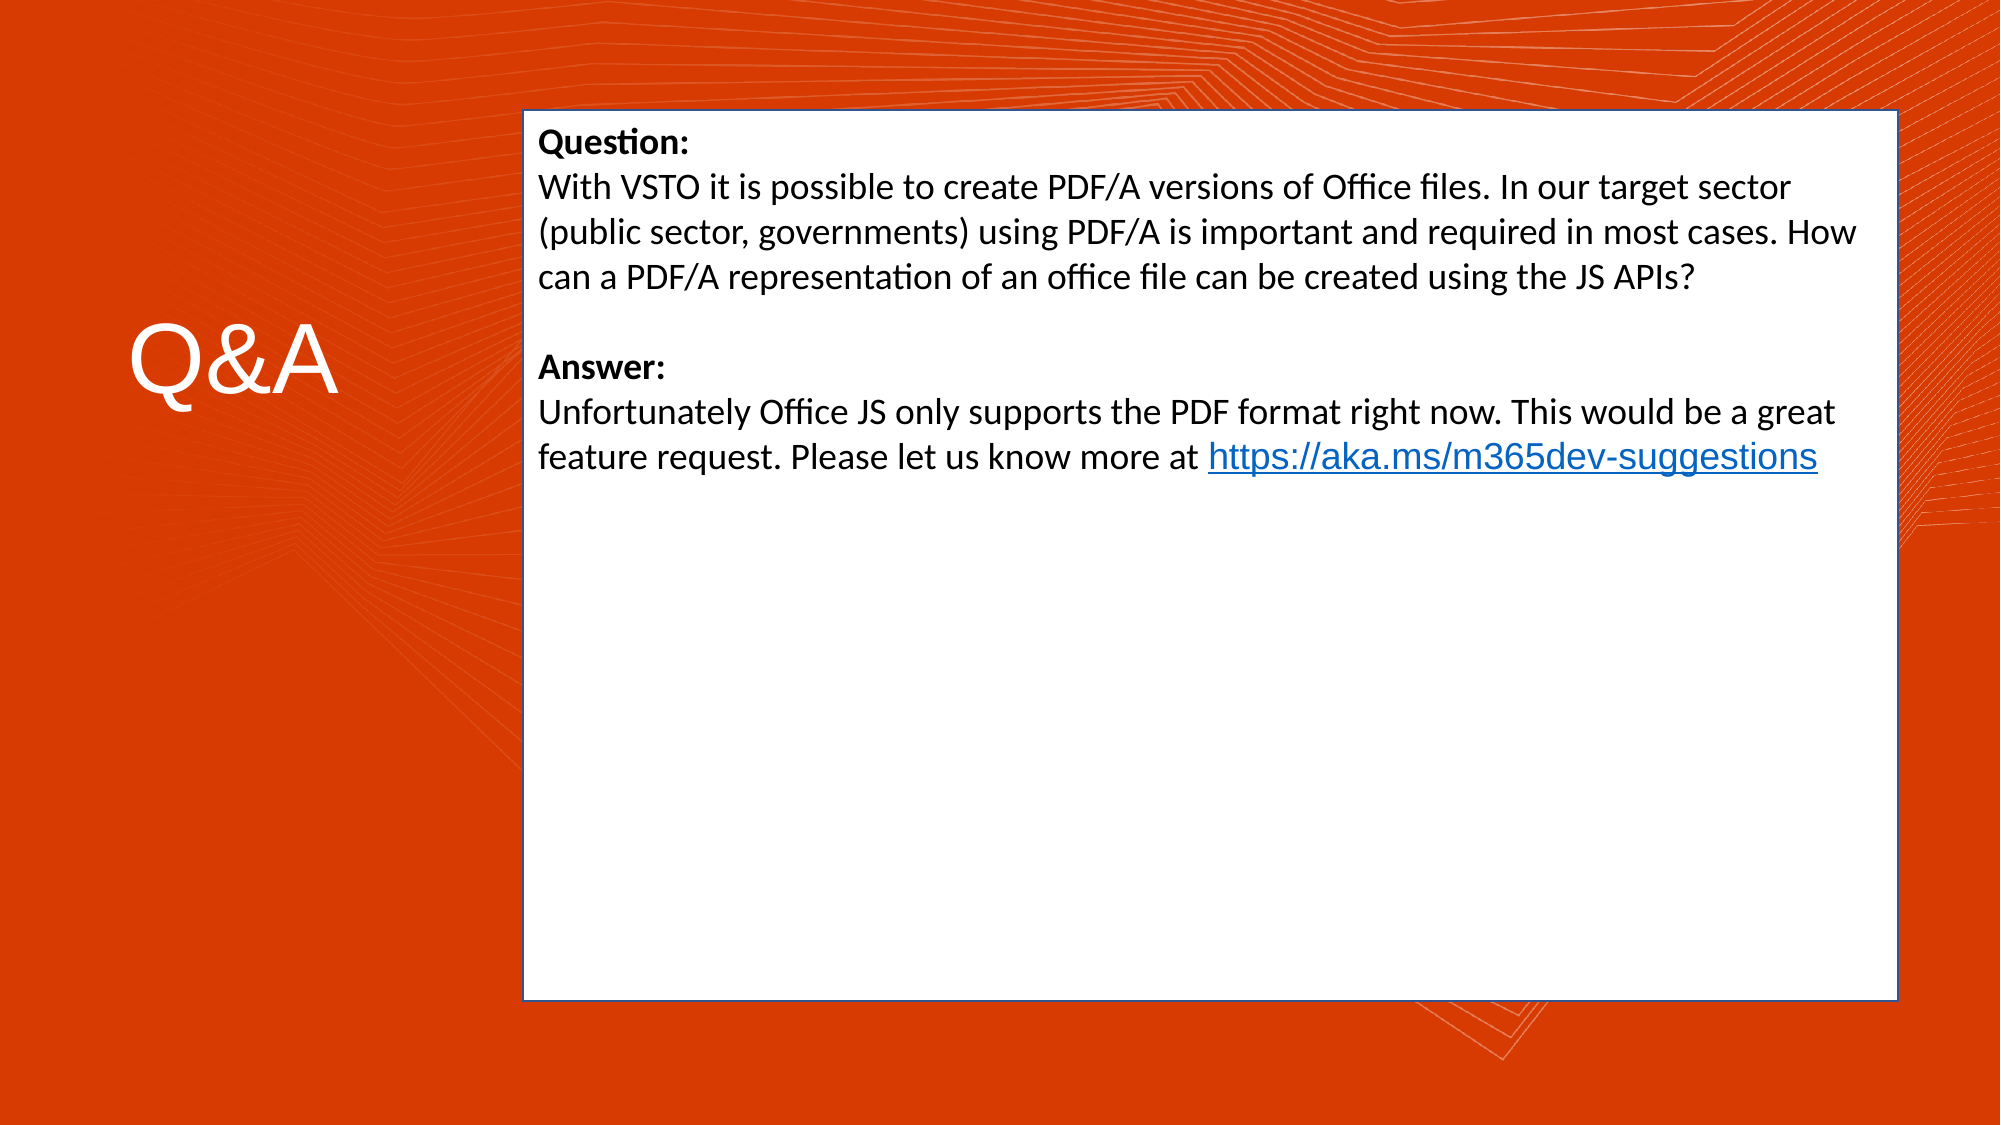

Question:
With VSTO it is possible to create PDF/A versions of Office files. In our target sector (public sector, governments) using PDF/A is important and required in most cases. How can a PDF/A representation of an office file can be created using the JS APIs?

Answer:
Unfortunately Office JS only supports the PDF format right now. This would be a great feature request. Please let us know more at https://aka.ms/m365dev-suggestions

Q&A